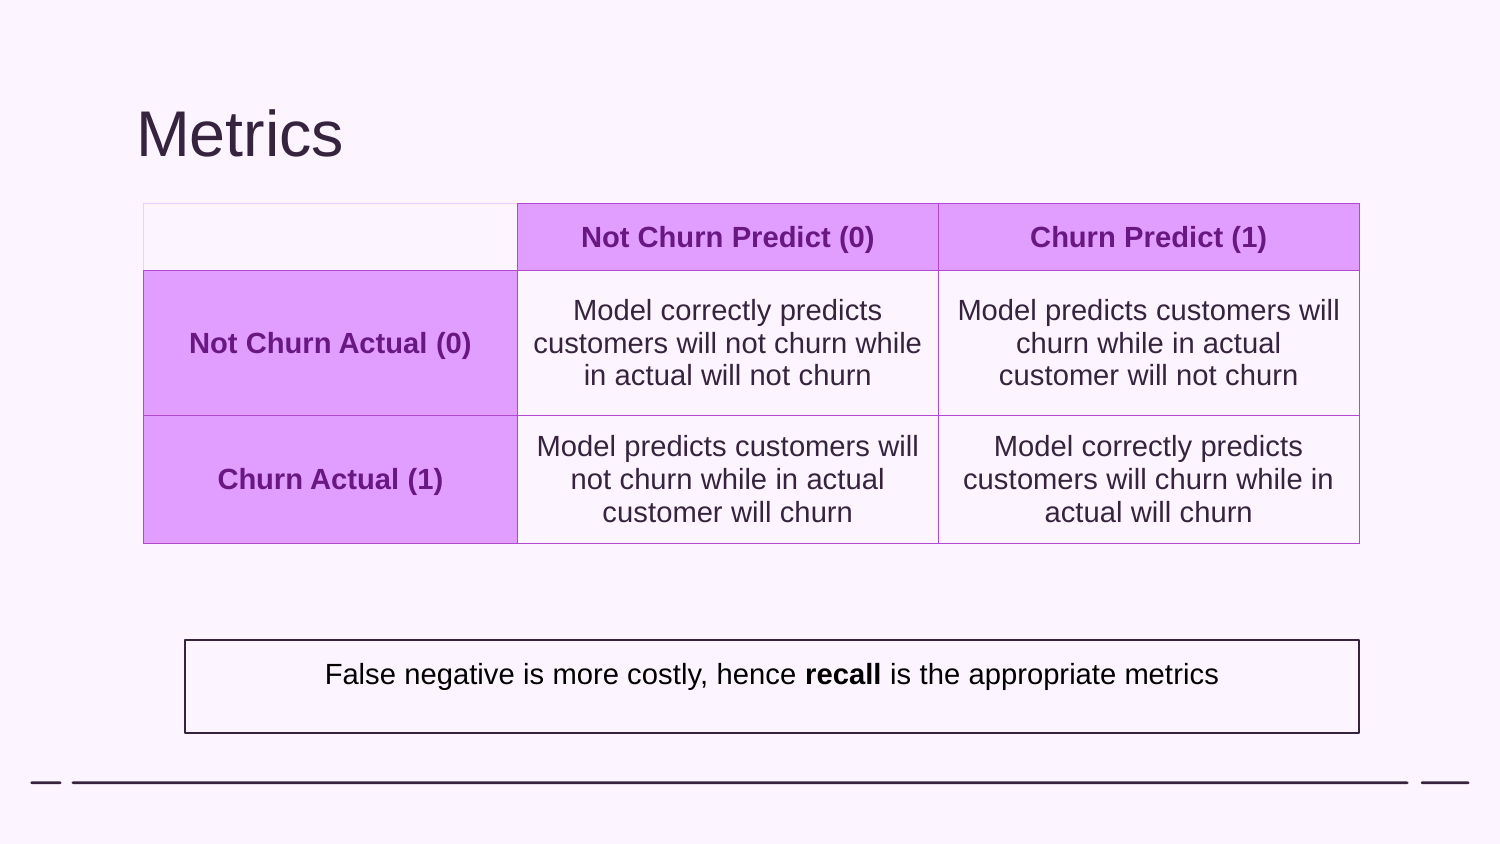

# Metrics
|  | Not Churn Predict (0) | Churn Predict (1) |
| --- | --- | --- |
| Not Churn Actual (0) | Model correctly predicts customers will not churn while in actual will not churn | Model predicts customers will churn while in actual customer will not churn |
| Churn Actual (1) | Model predicts customers will not churn while in actual customer will churn | Model correctly predicts customers will churn while in actual will churn |
False negative is more costly, hence recall is the appropriate metrics